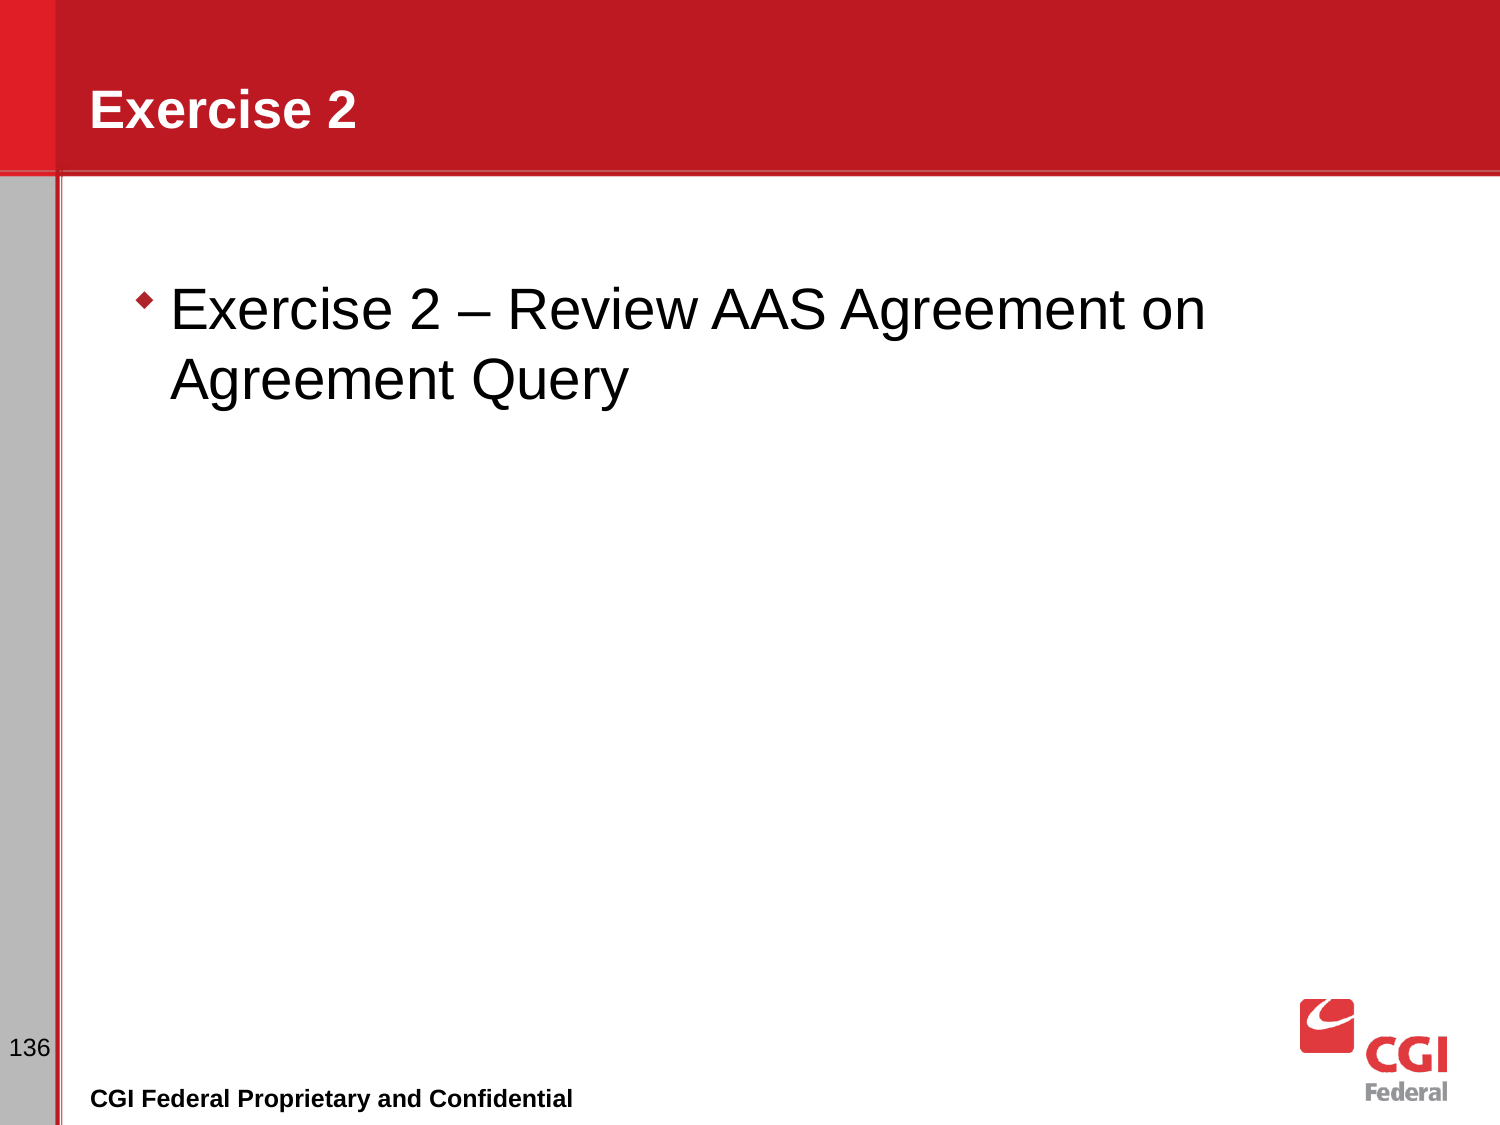

# Exercise 2
Exercise 2 – Review AAS Agreement on Agreement Query

136
CGI Federal Proprietary and Confidential